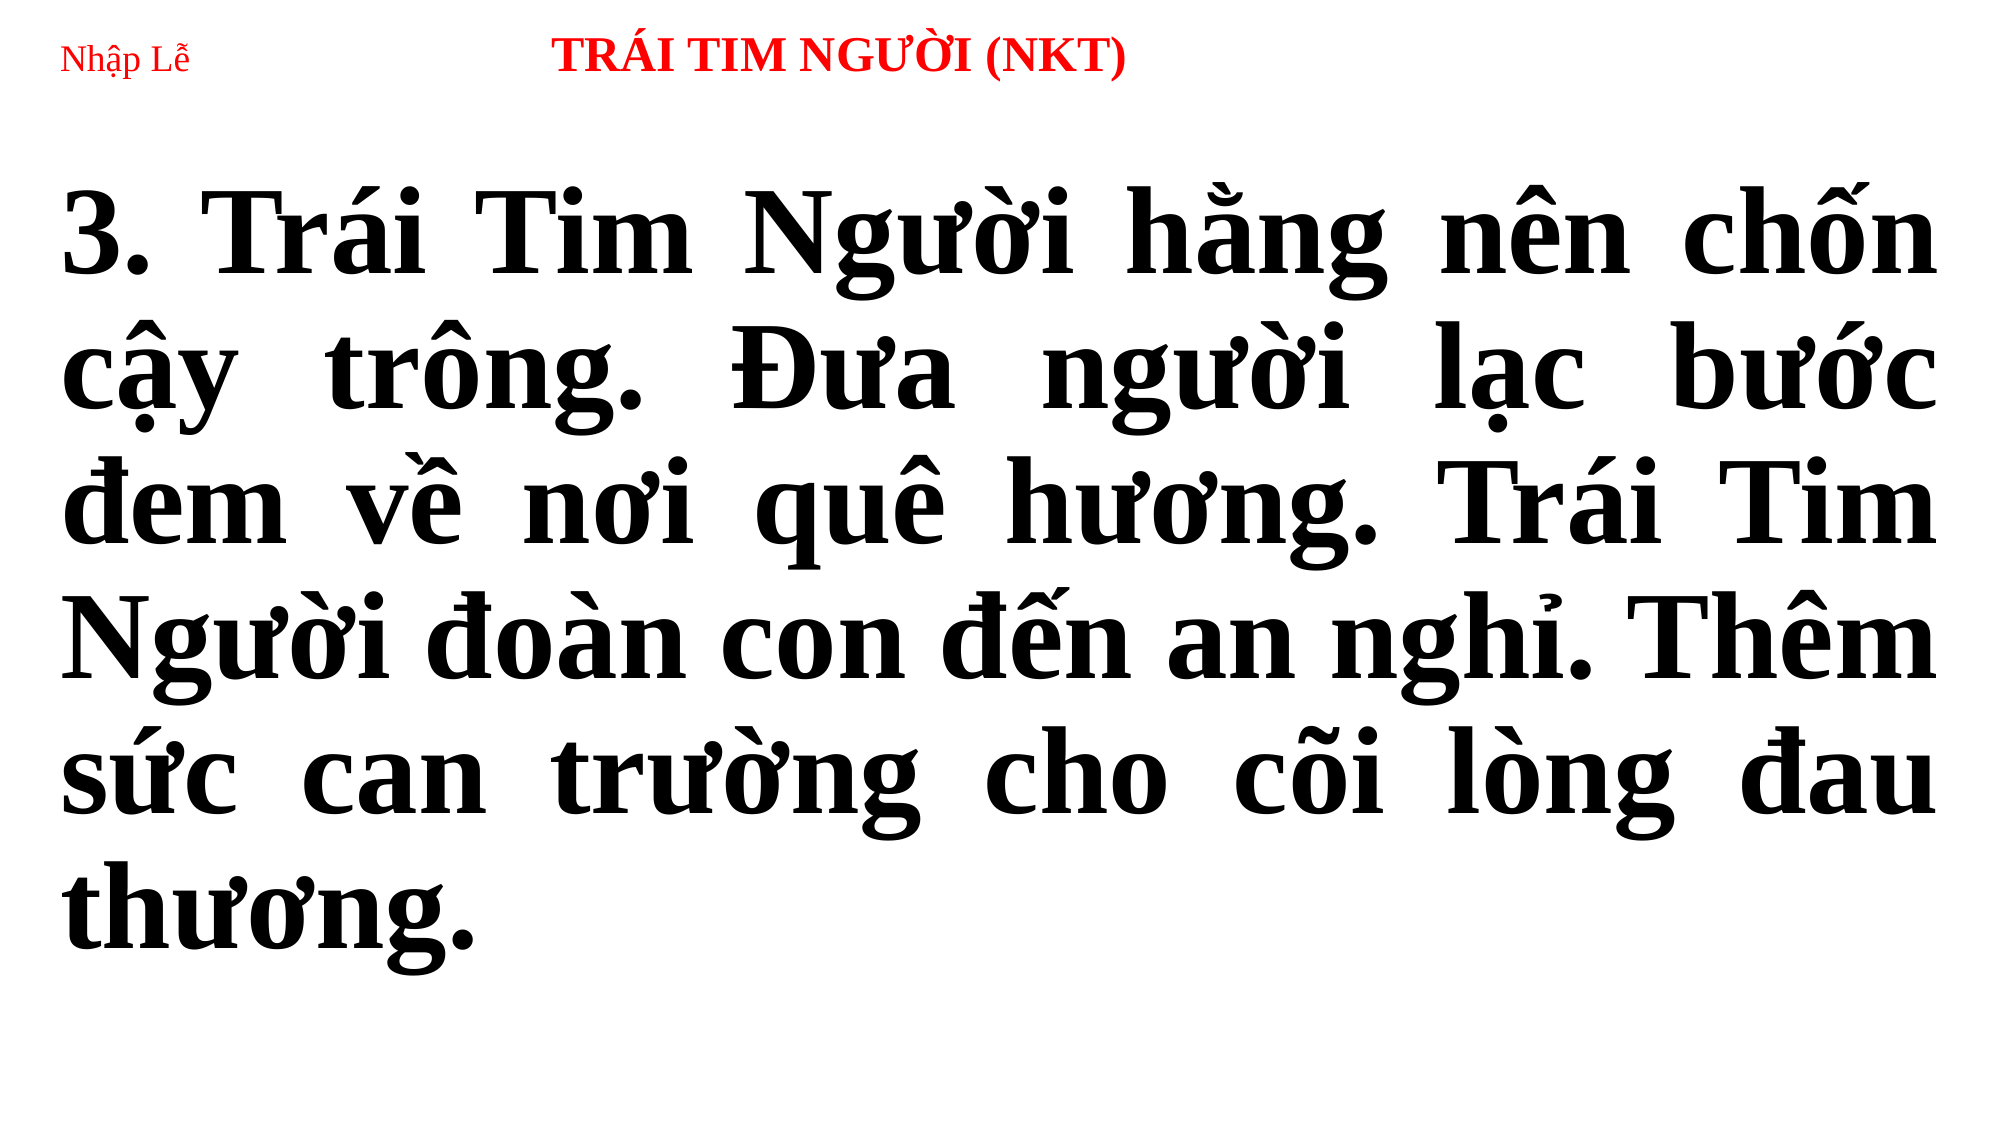

# Nhập Lễ                                      TRÁI TIM NGƯỜI (NKT)
3. Trái Tim Người hằng nên chốn cậy trông. Đưa người lạc bước đem về nơi quê hương. Trái Tim Người đoàn con đến an nghỉ. Thêm sức can trường cho cõi lòng đau thương.